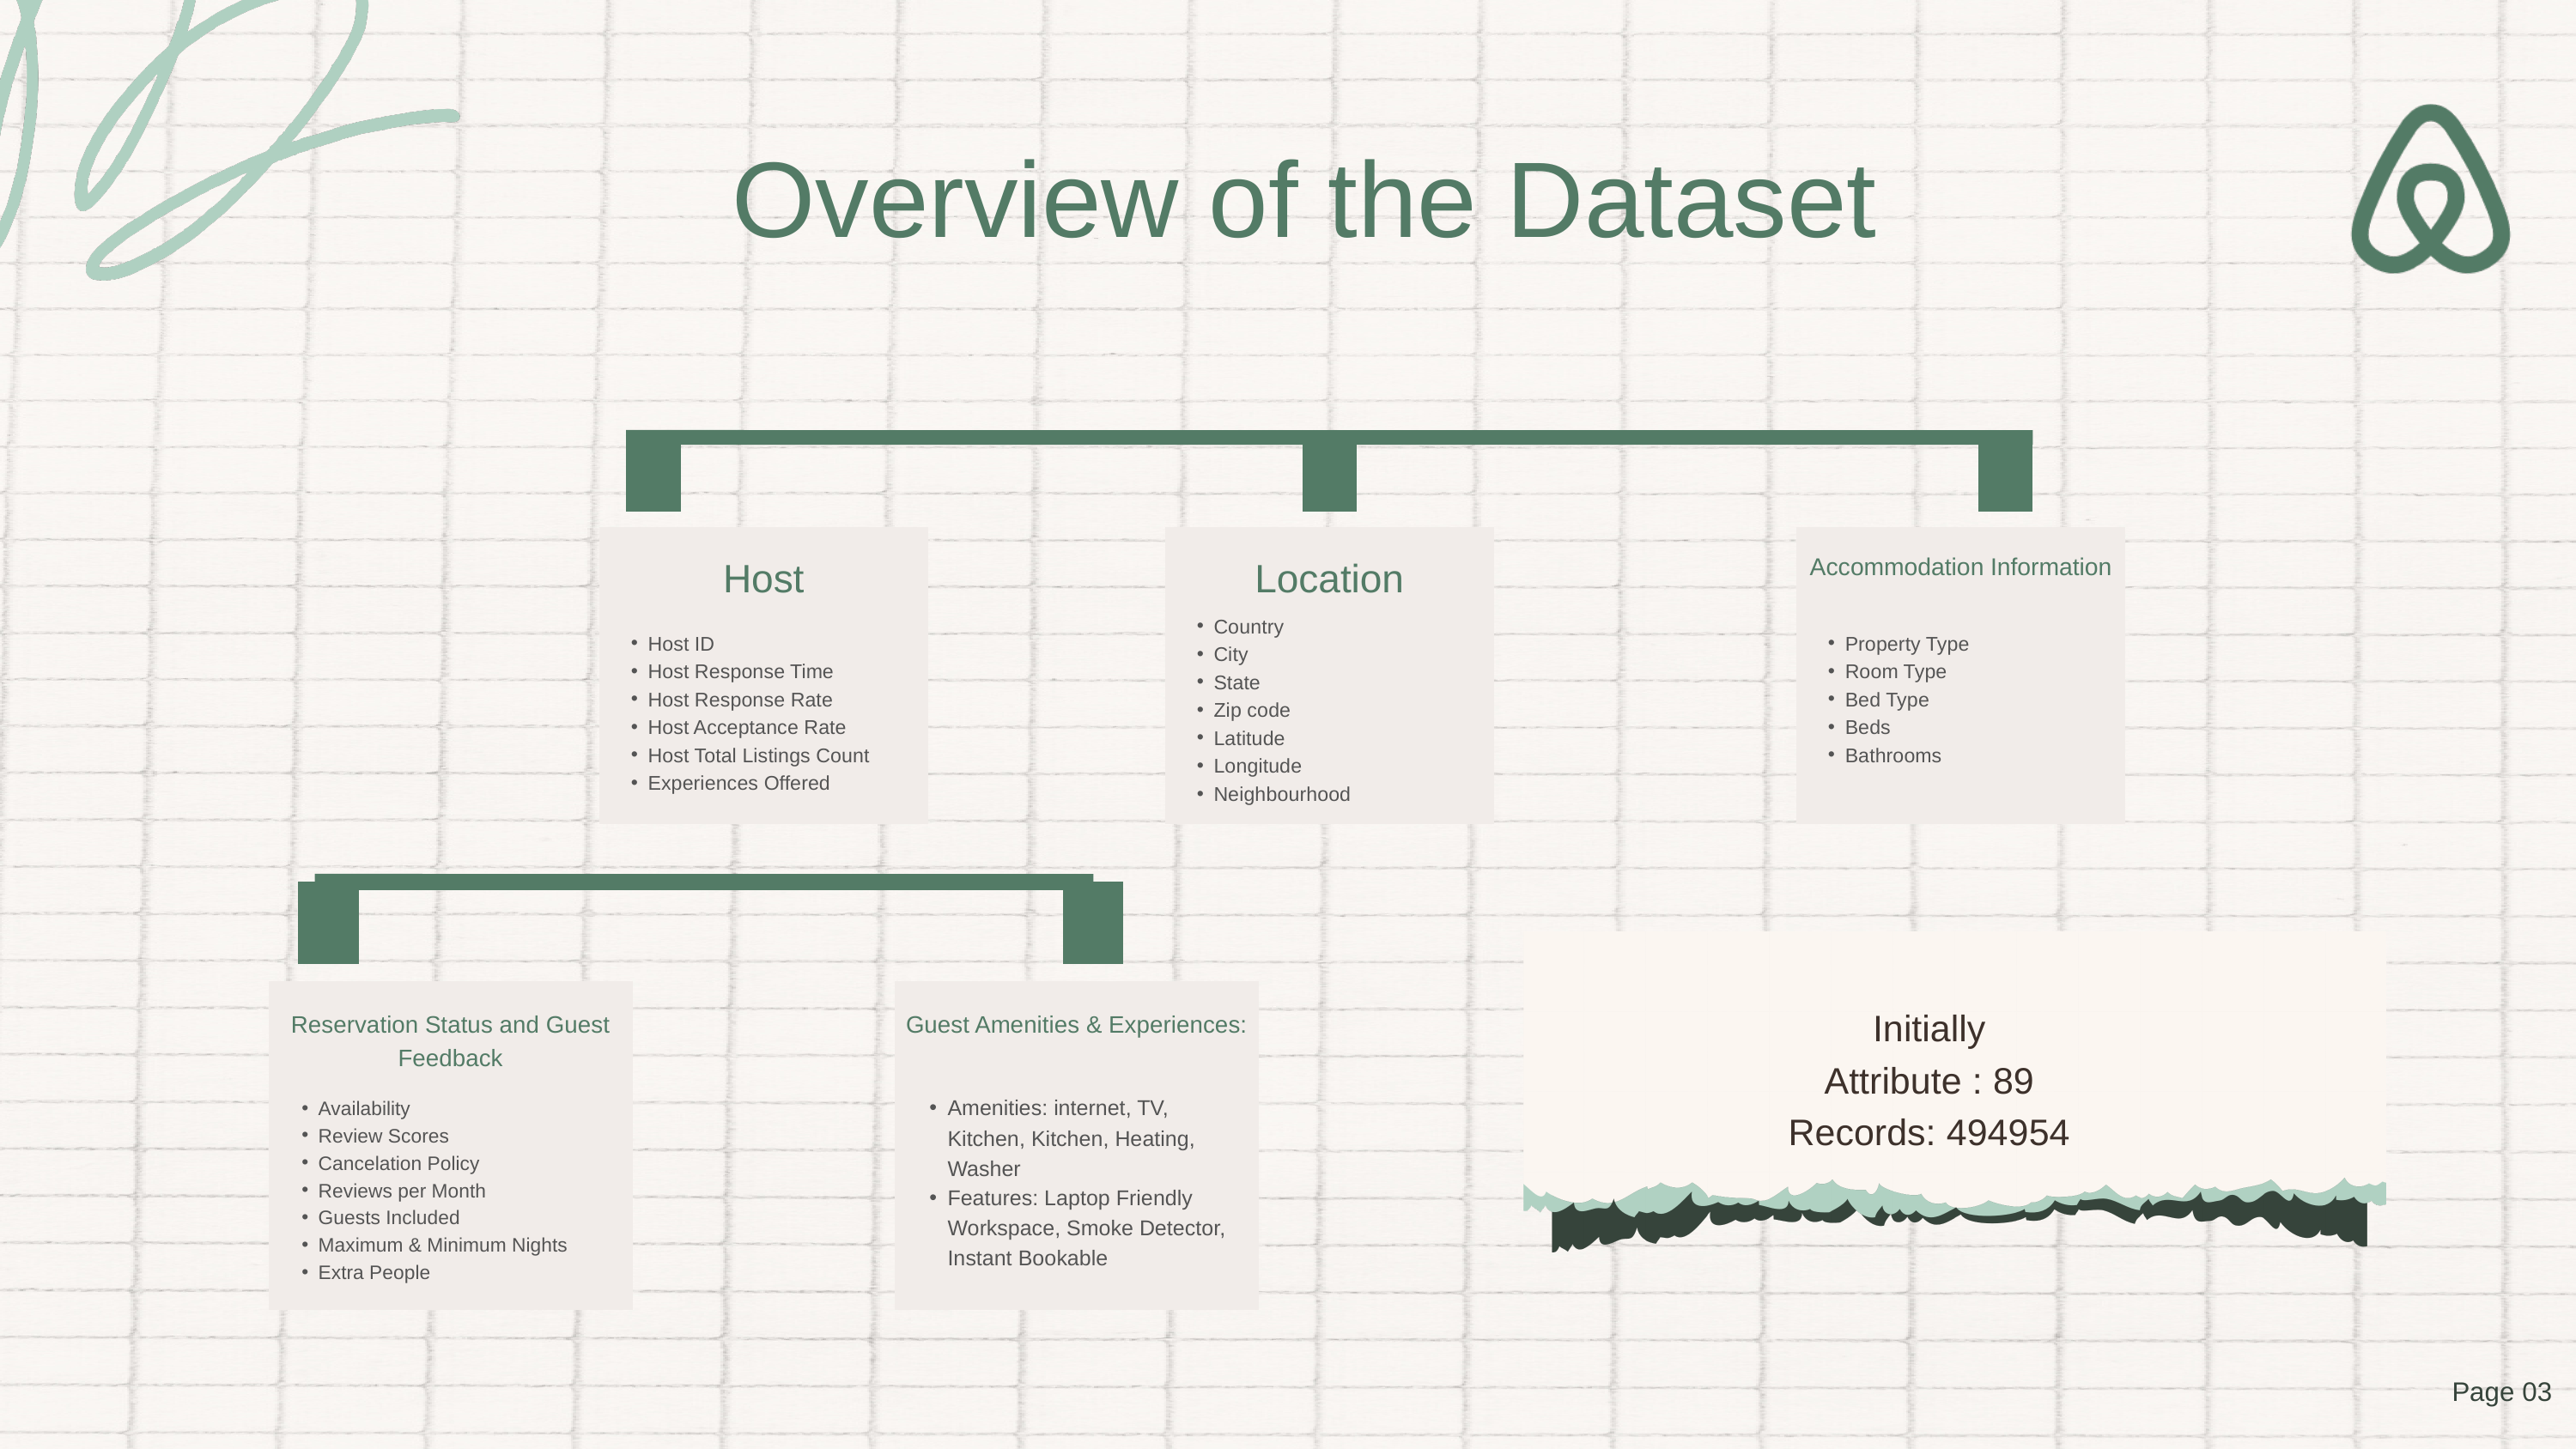

Overview of the Dataset

Host
Location
Accommodation Information
Country
City
State
Zip code
Latitude
Longitude
Neighbourhood

Host ID
Host Response Time
Host Response Rate
Host Acceptance Rate
Host Total Listings Count
Experiences Offered
Property Type
Room Type
Bed Type
Beds
Bathrooms

Initially
Attribute : 89
Records: 494954
Reservation Status and Guest Feedback
Guest Amenities & Experiences:
Amenities: internet, TV, Kitchen, Kitchen, Heating, Washer
Features: Laptop Friendly Workspace, Smoke Detector, Instant Bookable
Availability
Review Scores
Cancelation Policy
Reviews per Month
Guests Included
Maximum & Minimum Nights
Extra People
Page 03